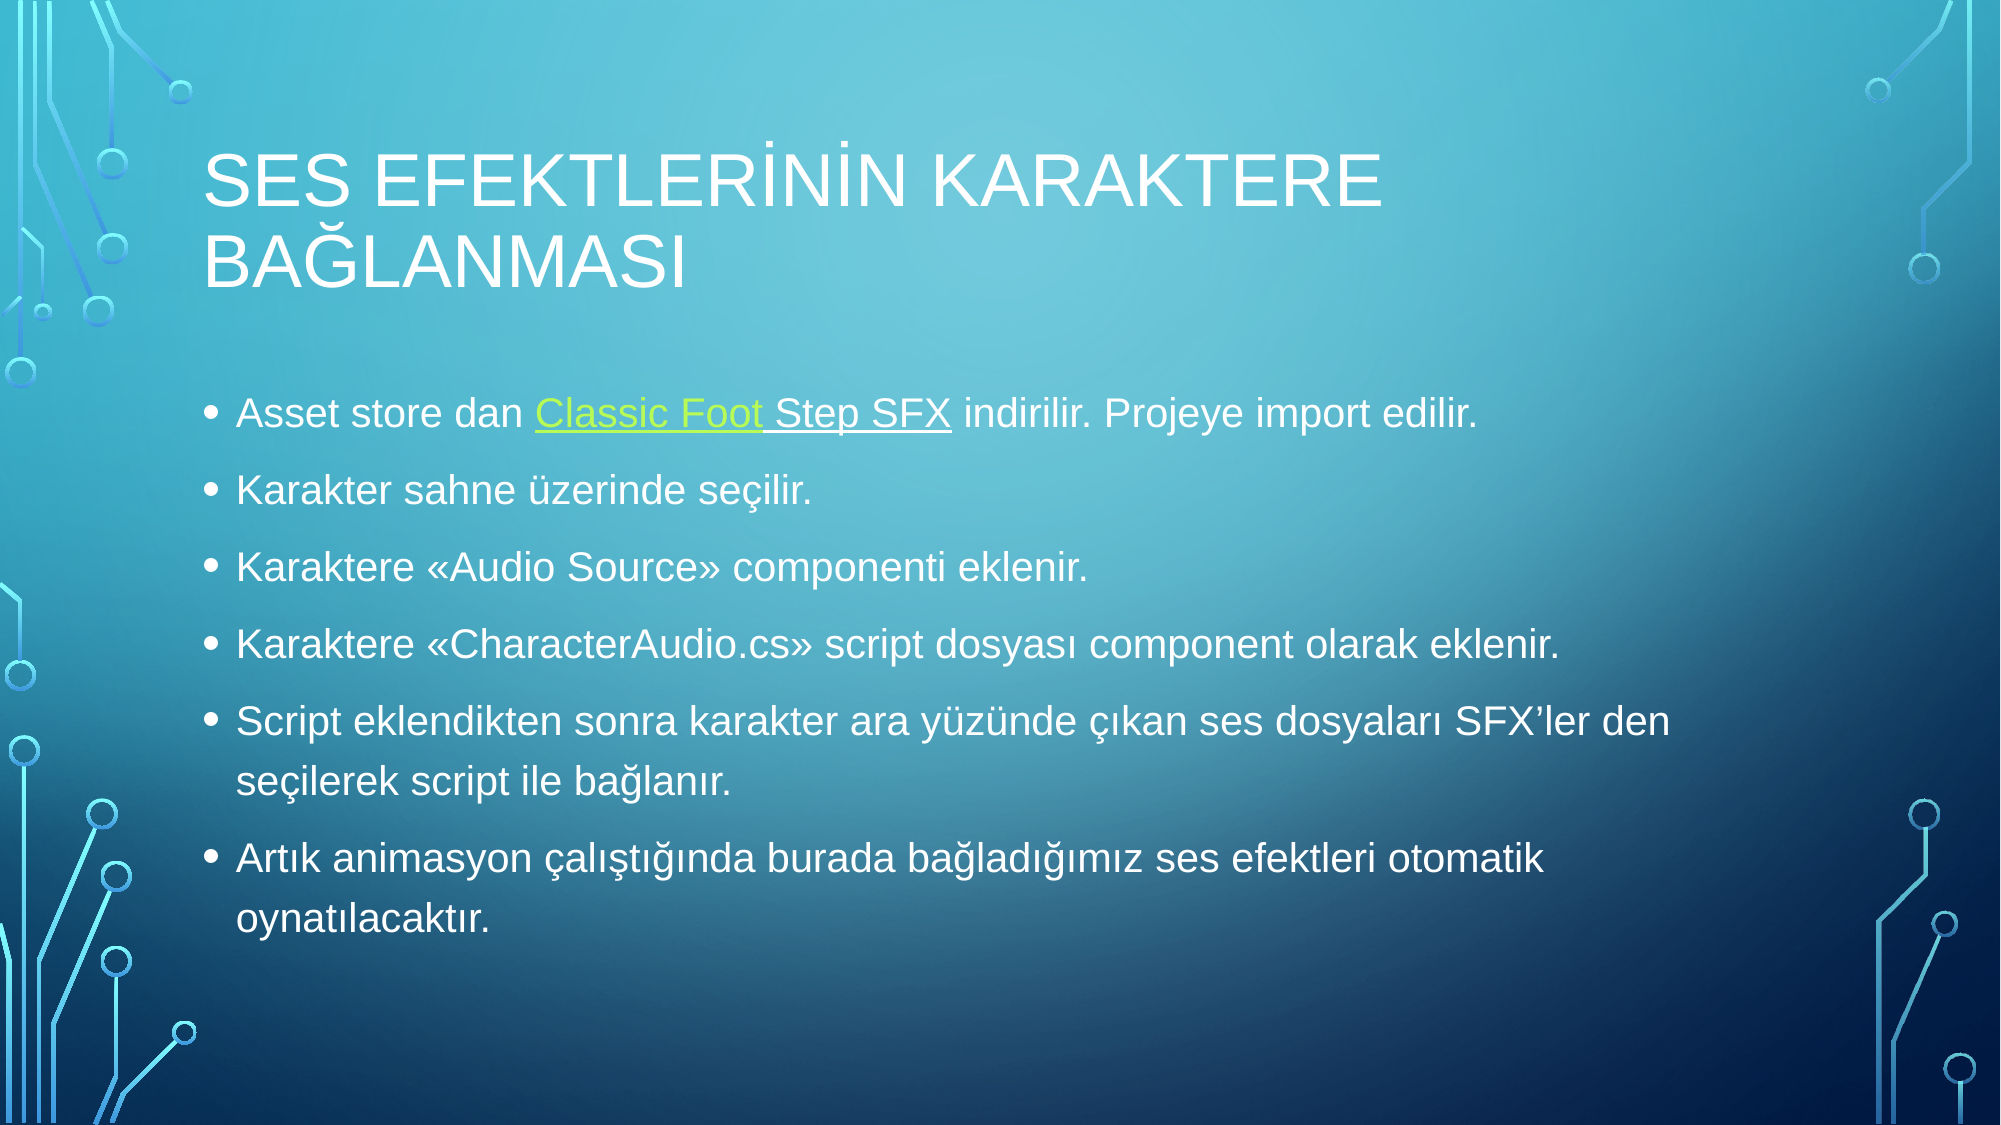

# Ses efektlerinin karaktere bağlanması
Asset store dan Classic Foot Step SFX indirilir. Projeye import edilir.
Karakter sahne üzerinde seçilir.
Karaktere «Audio Source» componenti eklenir.
Karaktere «CharacterAudio.cs» script dosyası component olarak eklenir.
Script eklendikten sonra karakter ara yüzünde çıkan ses dosyaları SFX’ler den seçilerek script ile bağlanır.
Artık animasyon çalıştığında burada bağladığımız ses efektleri otomatik oynatılacaktır.